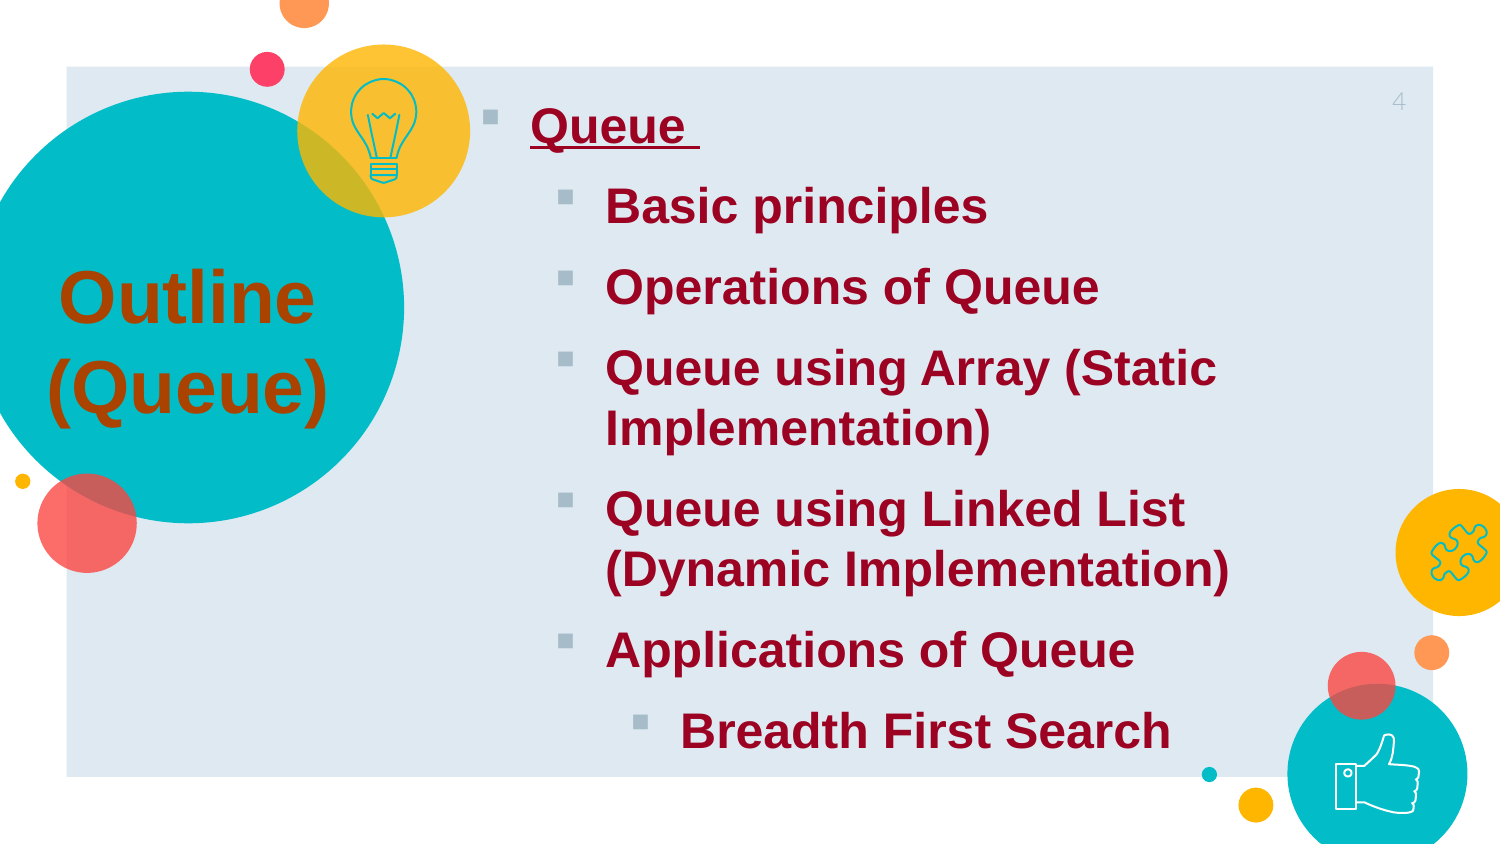

4
Queue
Basic principles
Operations of Queue
Queue using Array (Static Implementation)
Queue using Linked List (Dynamic Implementation)
Applications of Queue
Breadth First Search
# Outline (Queue)